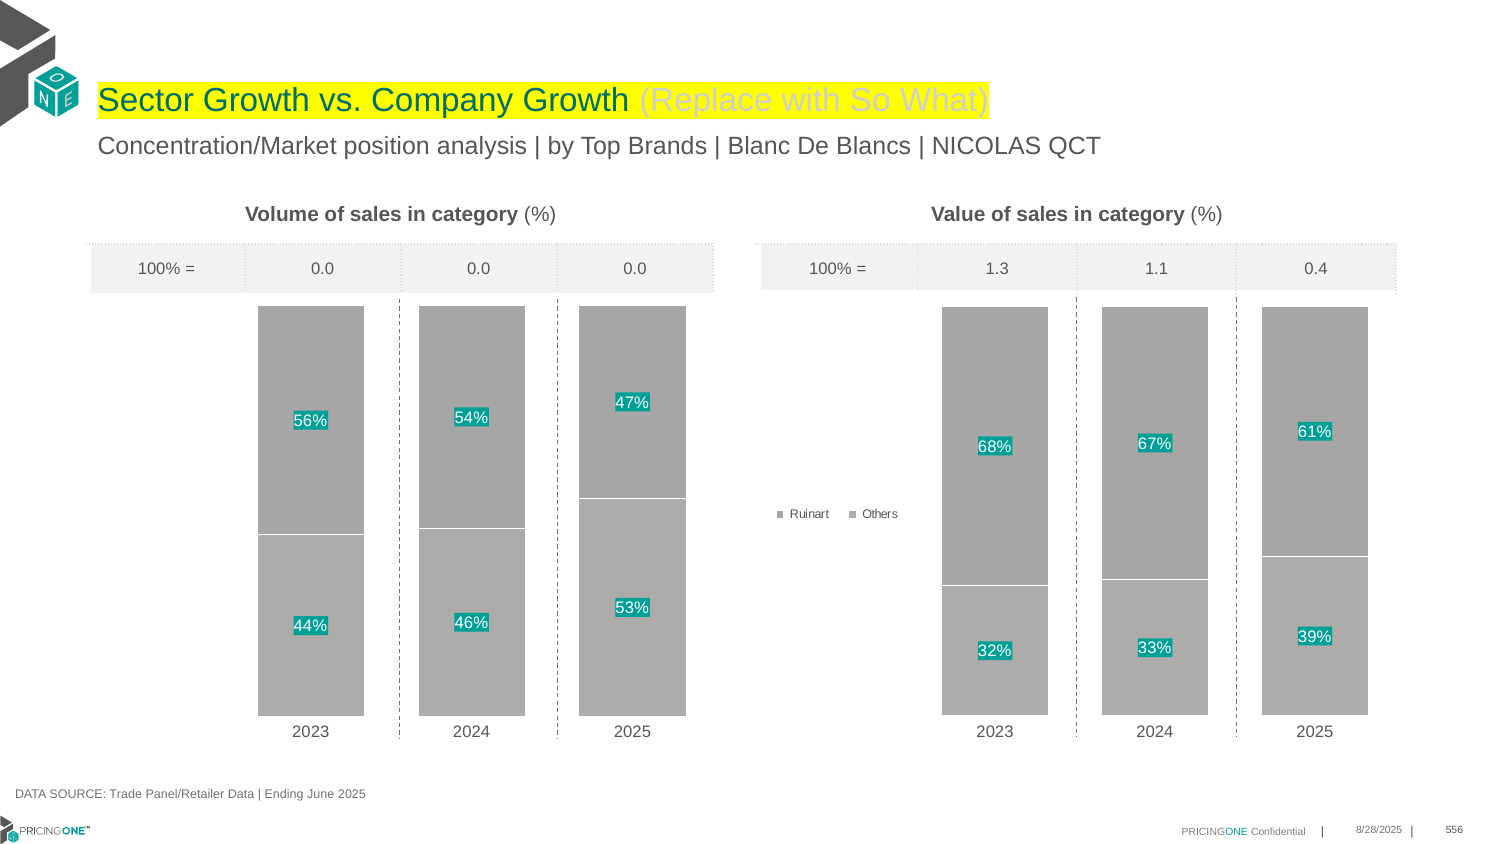

# Sector Growth vs. Company Growth (Replace with So What)
Concentration/Market position analysis | by Top Brands | Blanc De Blancs | NICOLAS QCT
| Volume of sales in category (%) |  |  |  |
| --- | --- | --- | --- |
| 100% = | 0.0 | 0.0 | 0.0 |
| Value of sales in category (%) |  |  |  |
| --- | --- | --- | --- |
| 100% = | 1.3 | 1.1 | 0.4 |

### Chart

| Category | Others | Ruinart |
|---|---|---|
| 2023 | 0.44152282626230044 | 0.5584771737376997 |
| 2024 | 0.45753530663571296 | 0.542464693364287 |
| 2025 | 0.5302795031055901 | 0.4697204968944099 |

### Chart

| Category | Others | Ruinart |
|---|---|---|
| 2023 | 0.31778767136227104 | 0.682212328637729 |
| 2024 | 0.3319251155909516 | 0.6680748844090484 |
| 2025 | 0.3890807277123988 | 0.6109192722876011 |
DATA SOURCE: Trade Panel/Retailer Data | Ending June 2025

8/28/2025
556